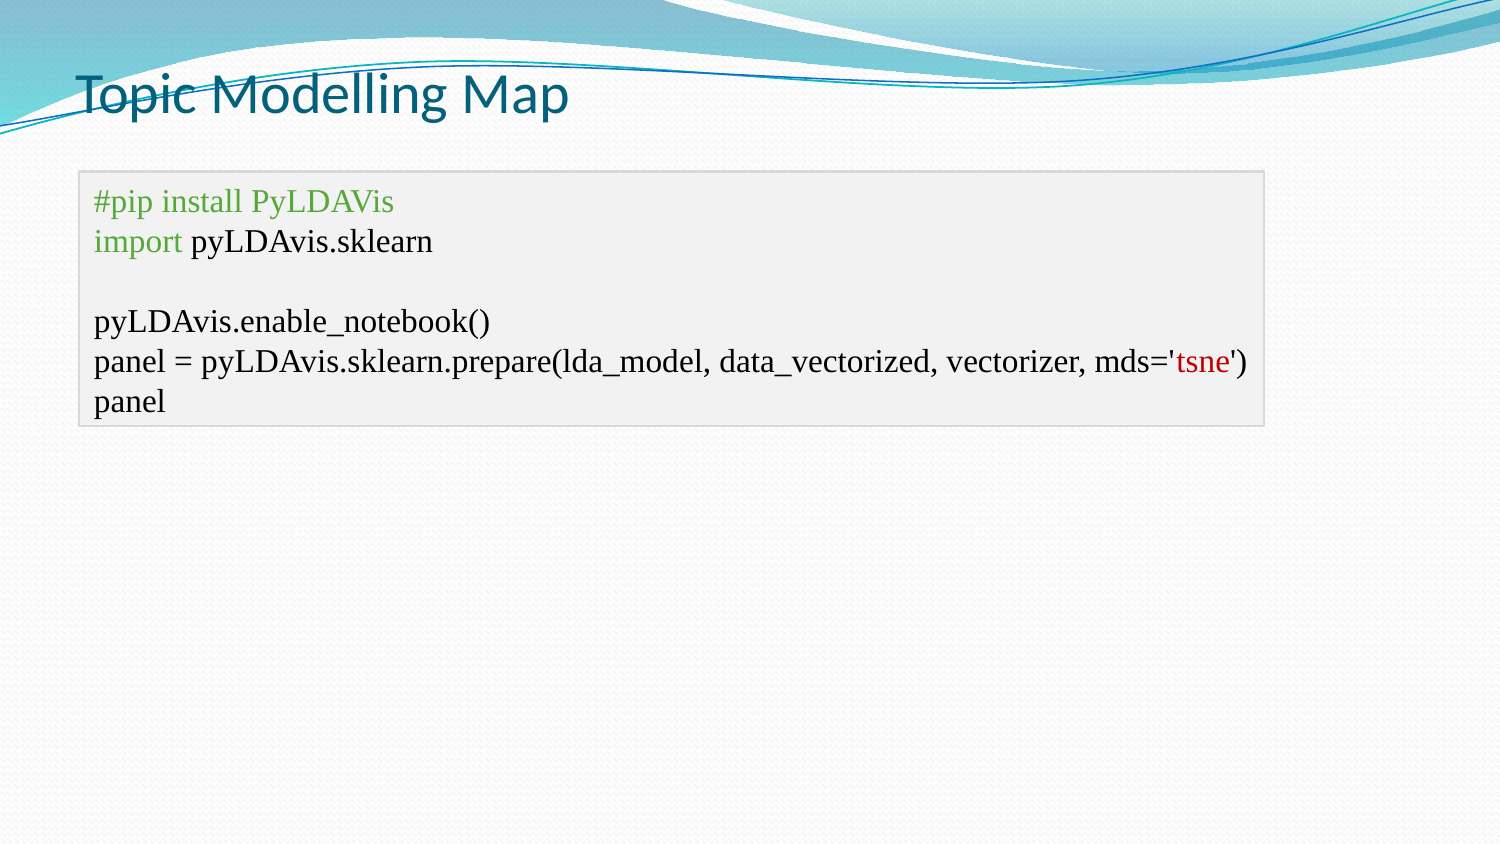

# Topic Modelling Map
#pip install PyLDAVis
import pyLDAvis.sklearn

pyLDAvis.enable_notebook()
panel = pyLDAvis.sklearn.prepare(lda_model, data_vectorized, vectorizer, mds='tsne')
panel